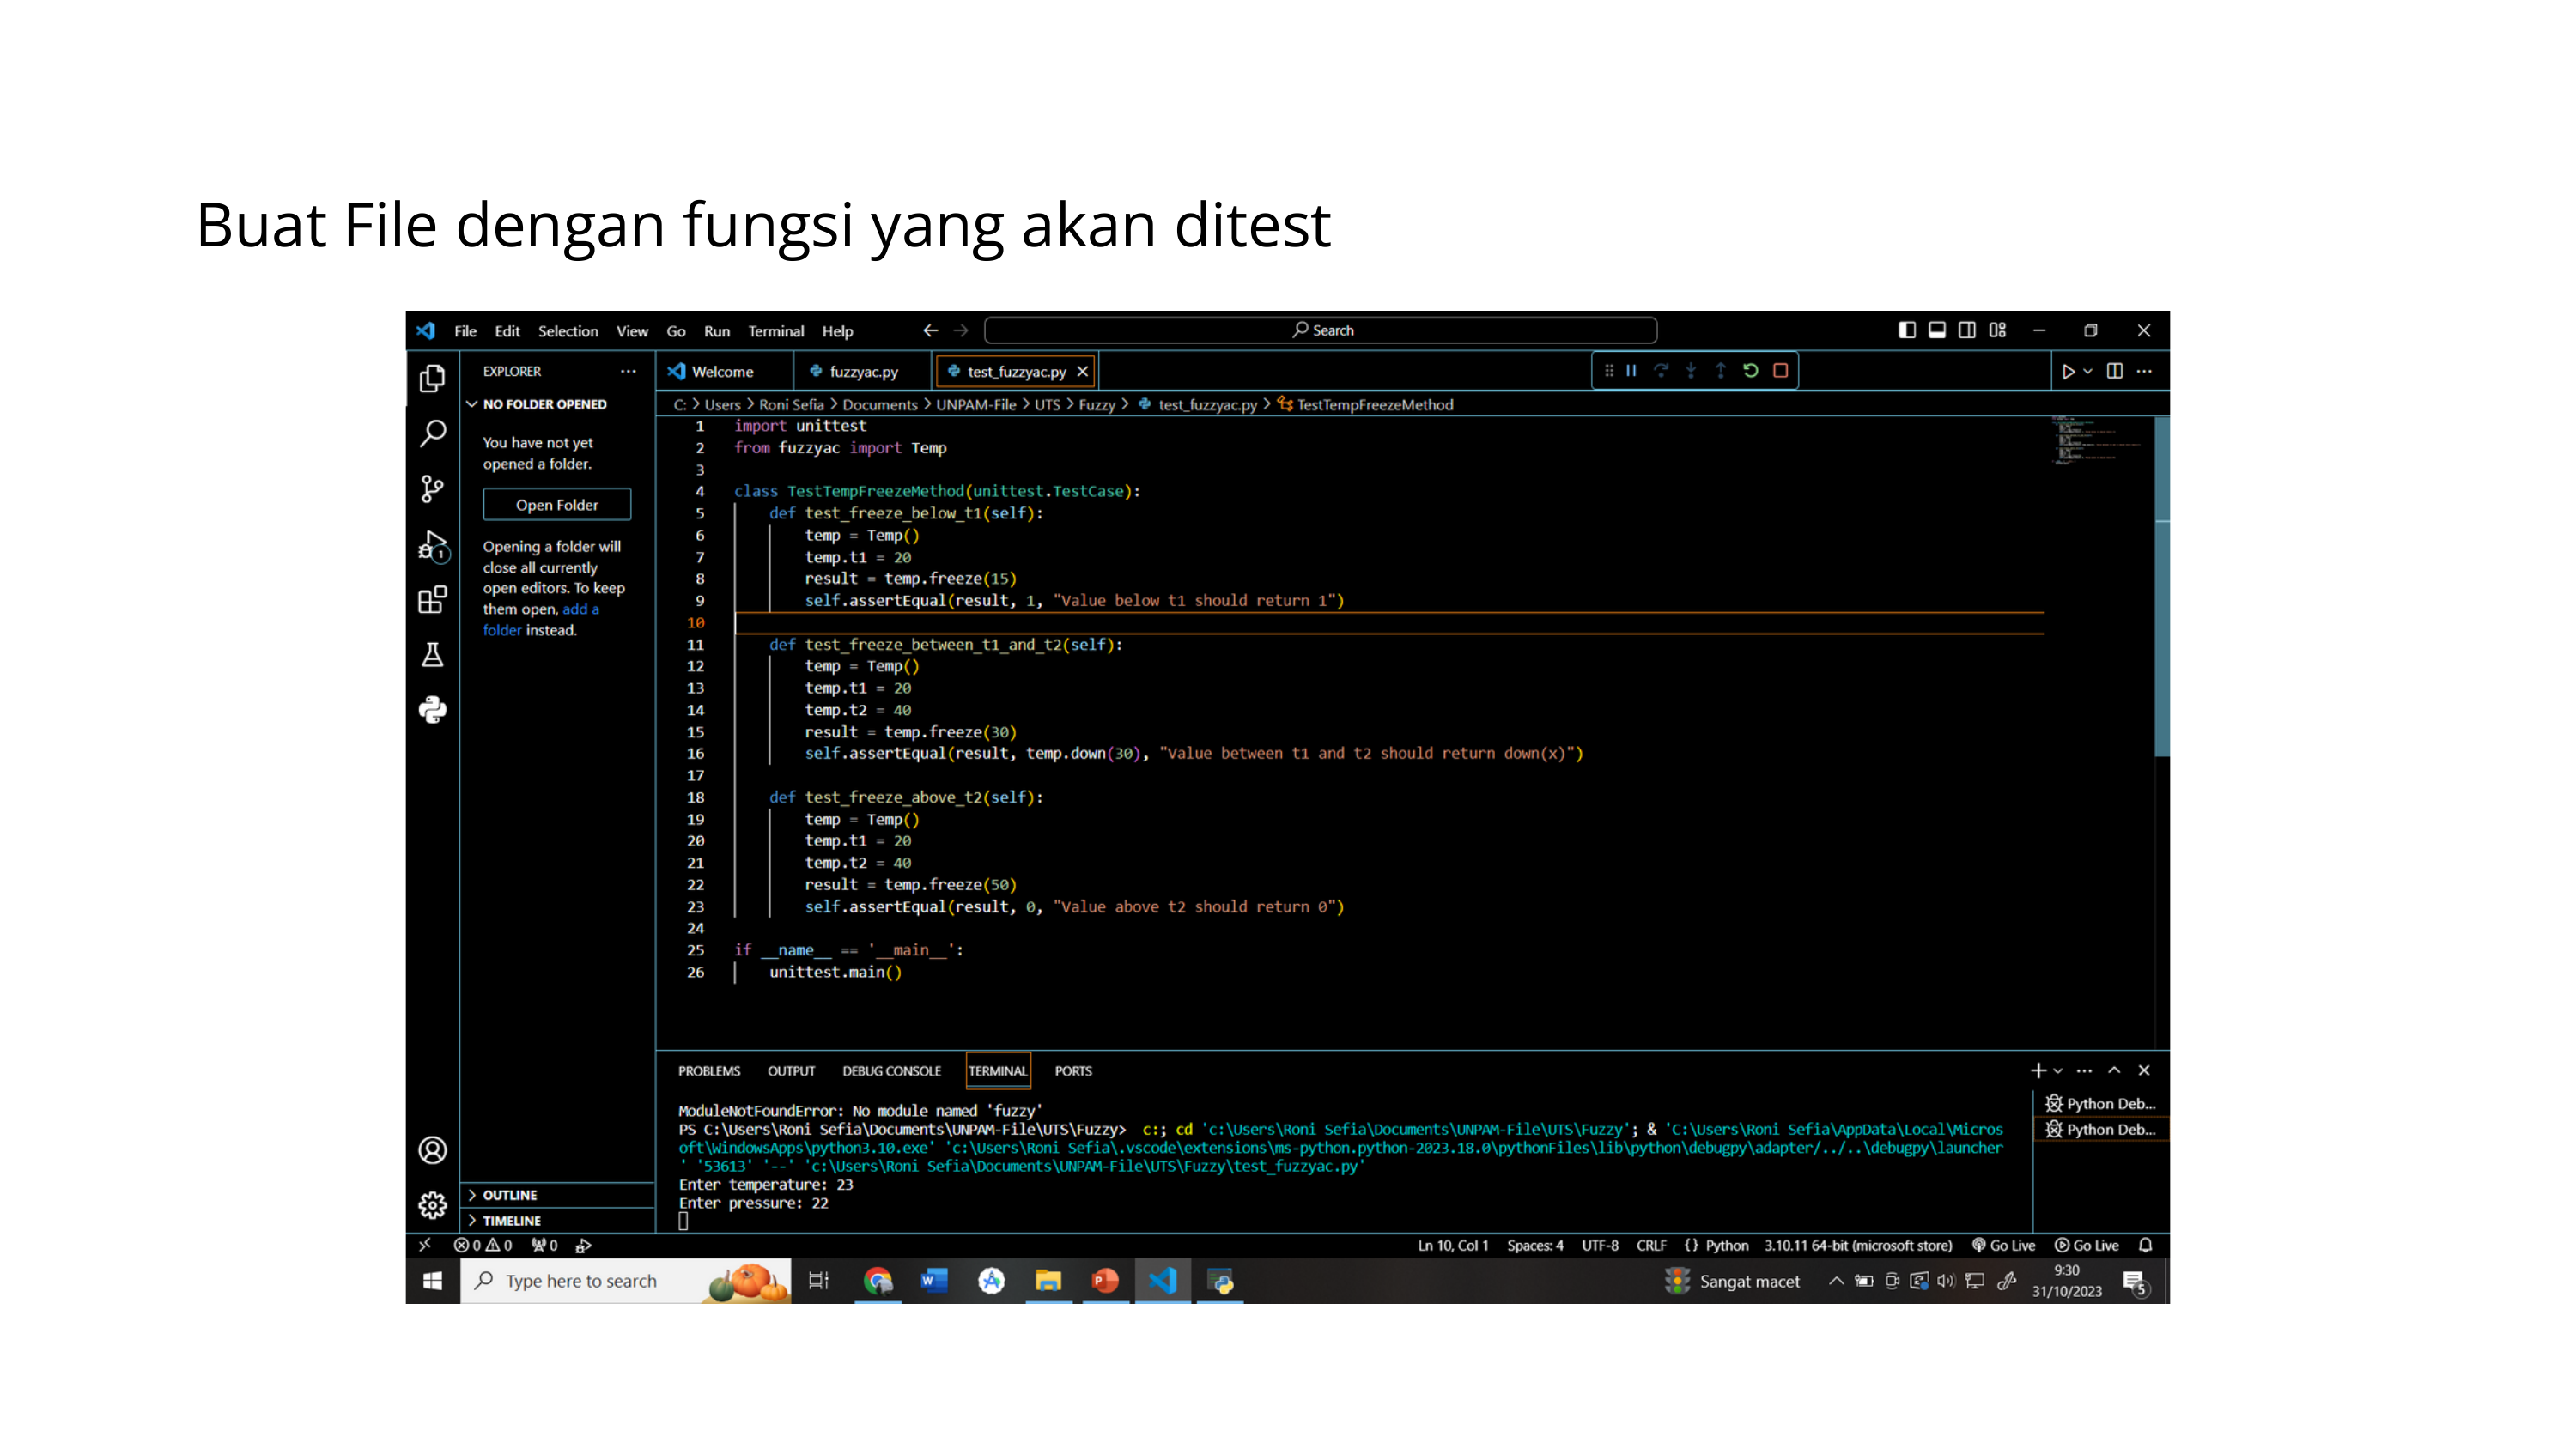

Buat File dengan fungsi yang akan ditest